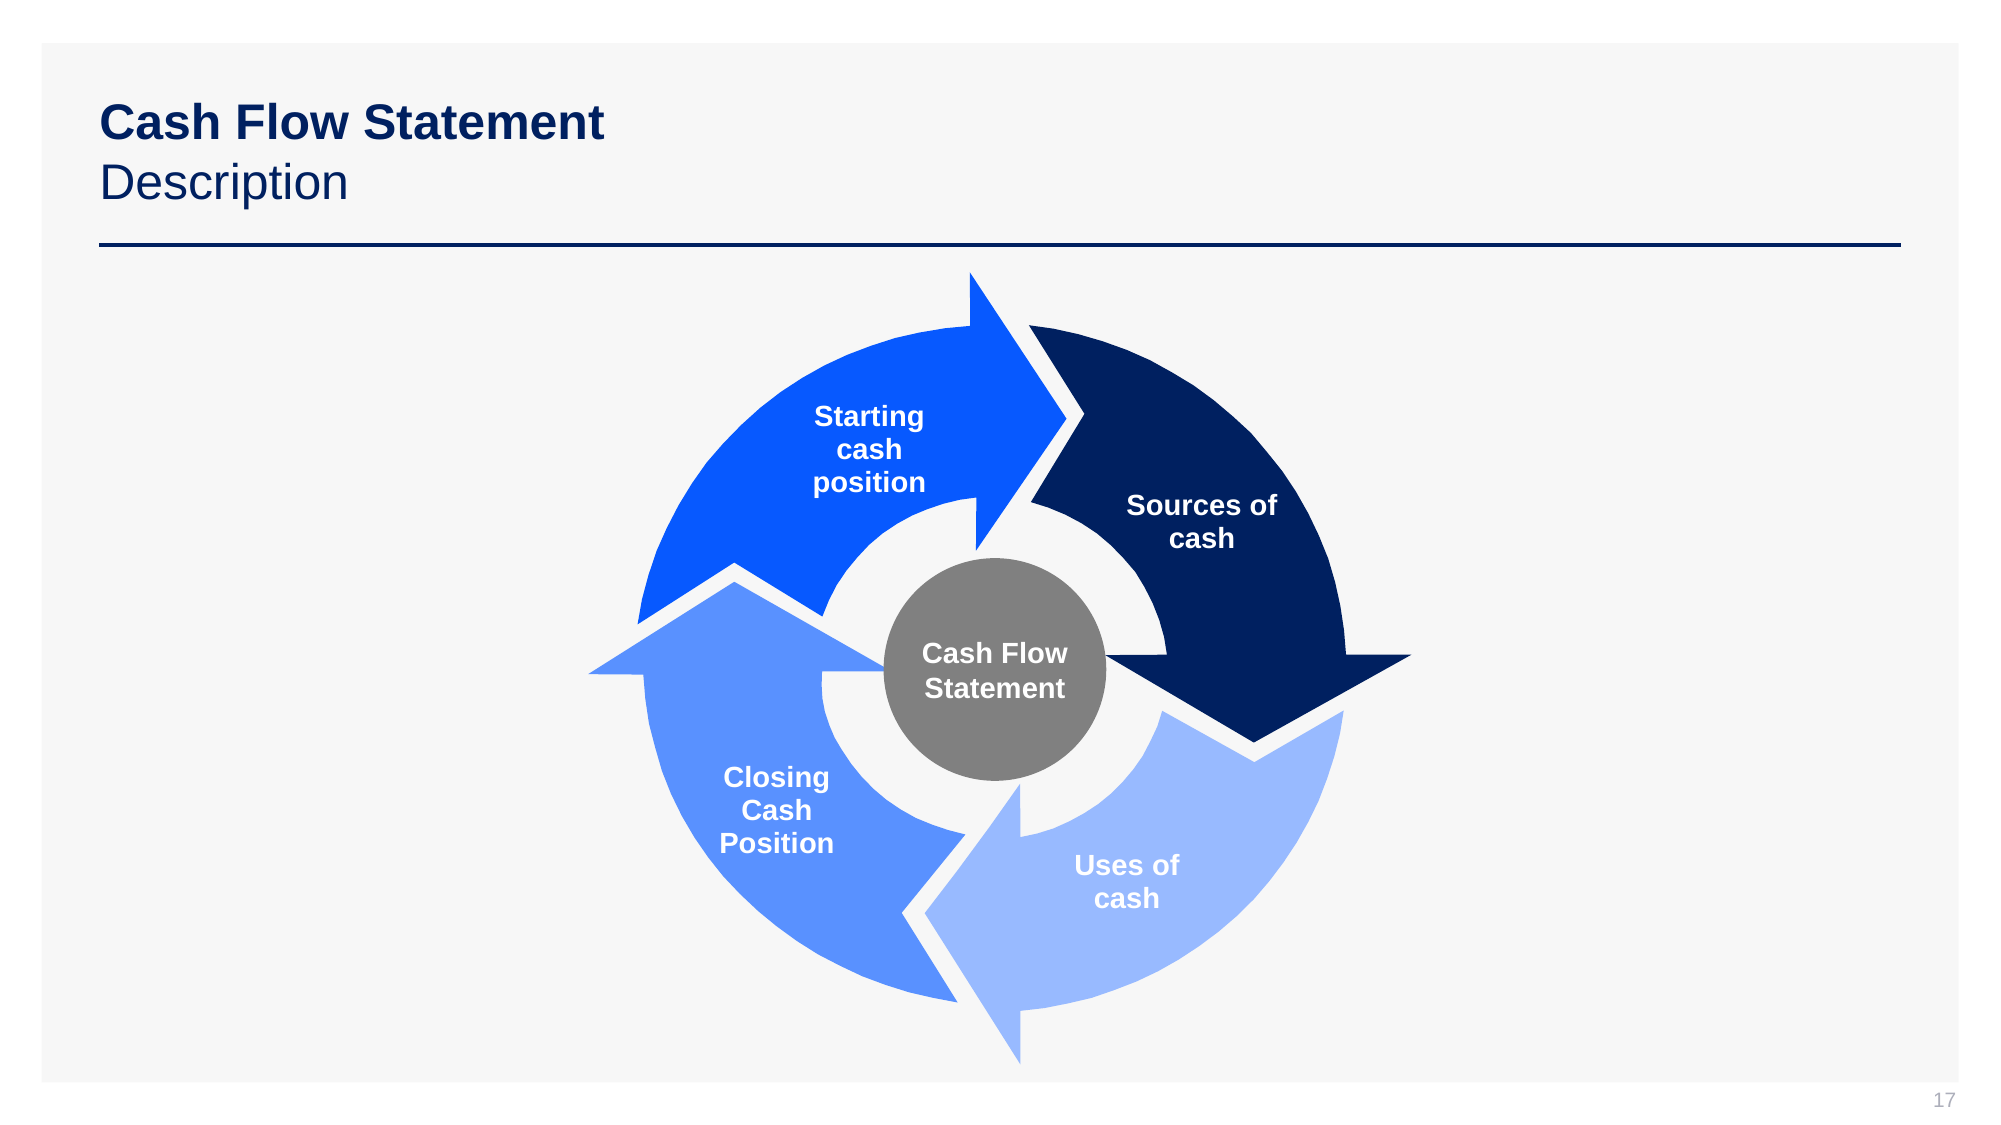

# Cash Flow Statement Description

Starting cash position
Sources of cash

Closing Cash Position
Uses of cash
Cash Flow Statement
17